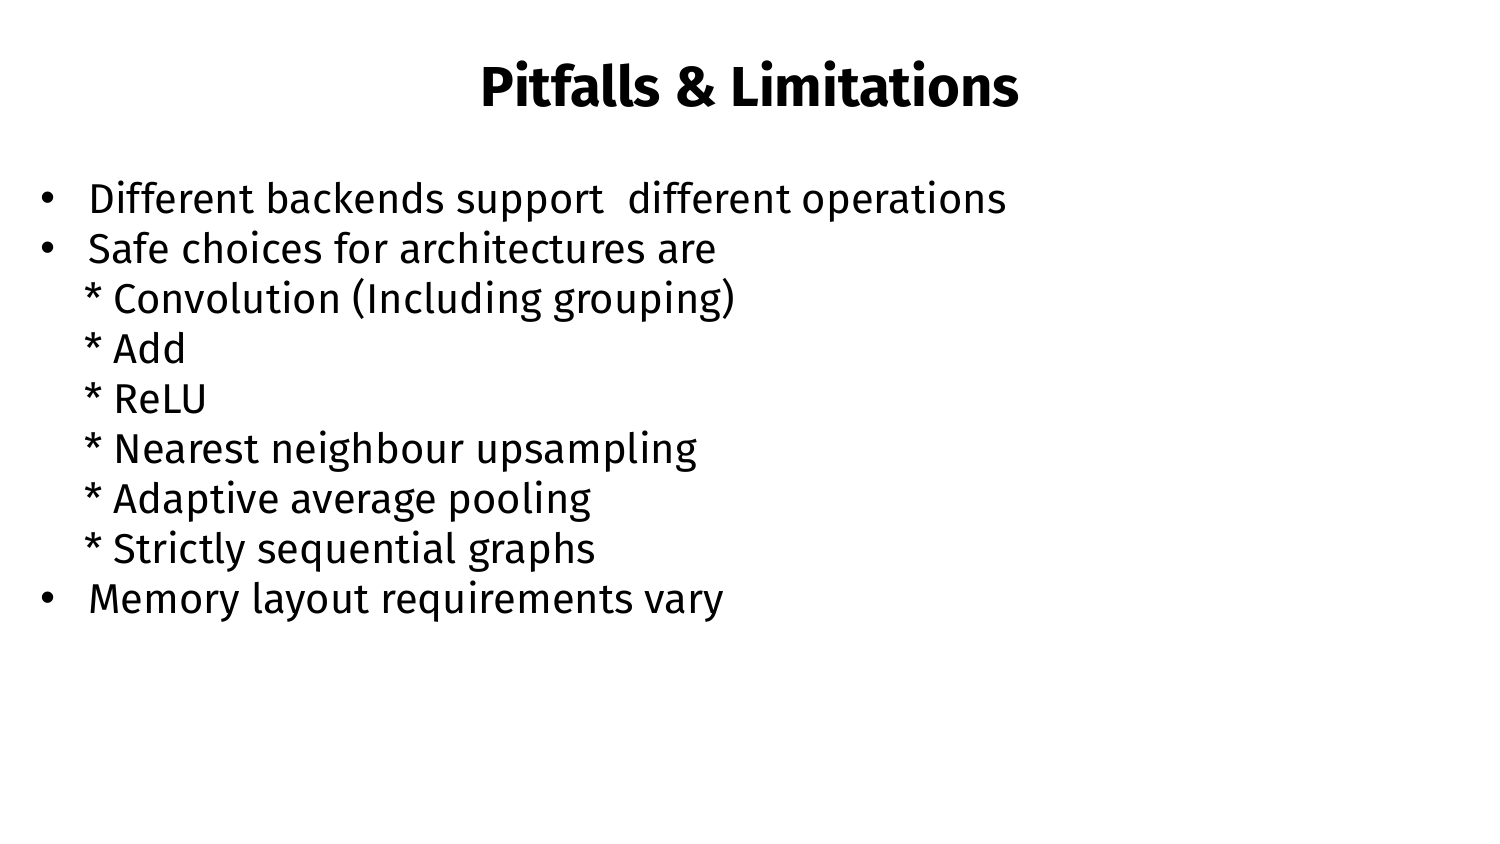

# Pitfalls & Limitations
Different backends support  different operations
Safe choices for architectures are
    * Convolution (Including grouping)
    * Add
    * ReLU
    * Nearest neighbour upsampling
    * Adaptive average pooling
    * Strictly sequential graphs
Memory layout requirements vary